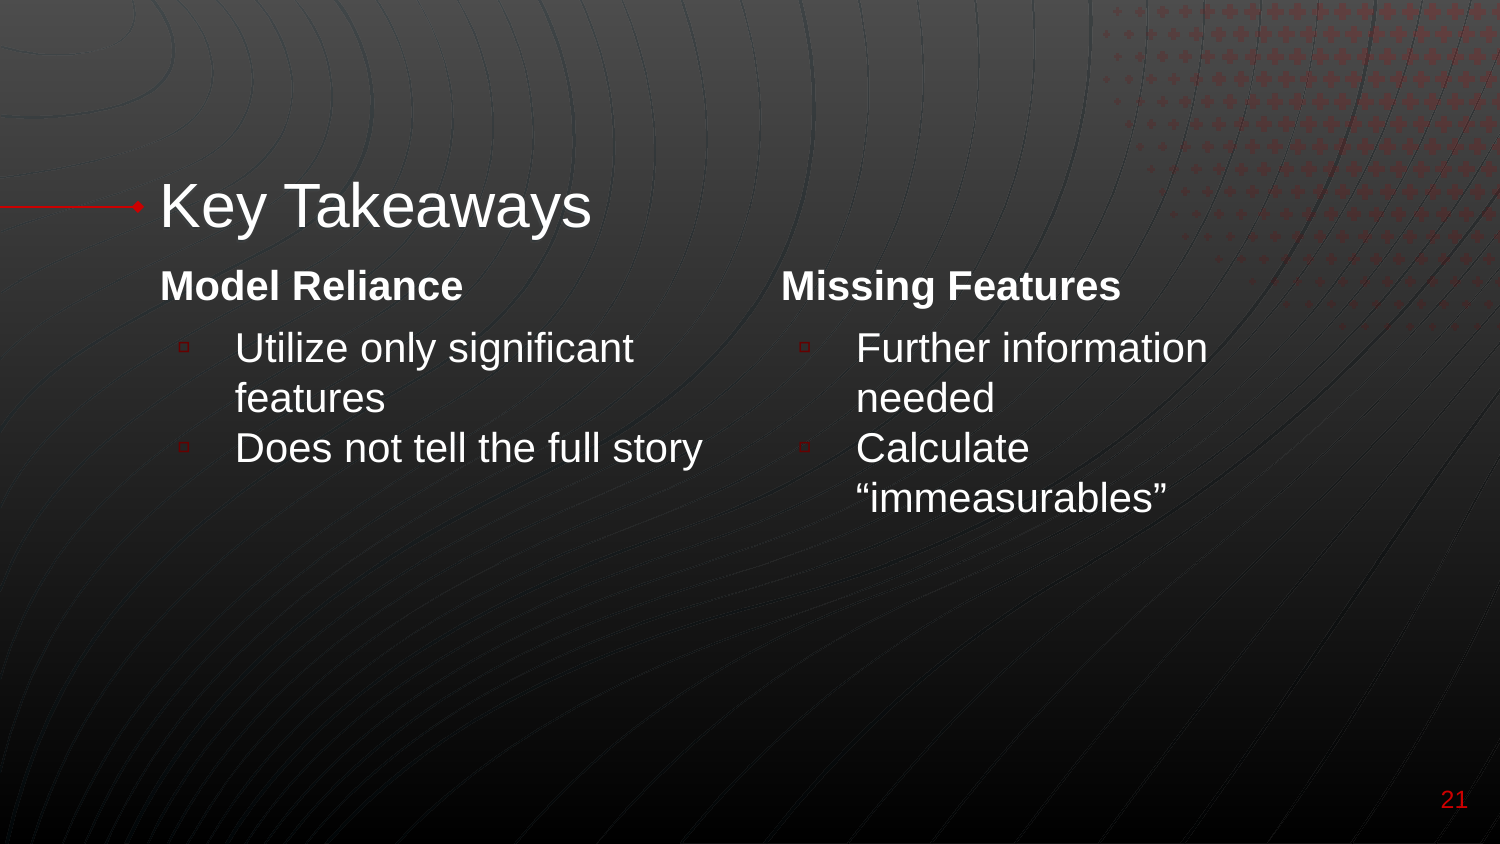

# Key Takeaways
Model Reliance
Utilize only significant features
Does not tell the full story
Missing Features
Further information needed
Calculate “immeasurables”
21